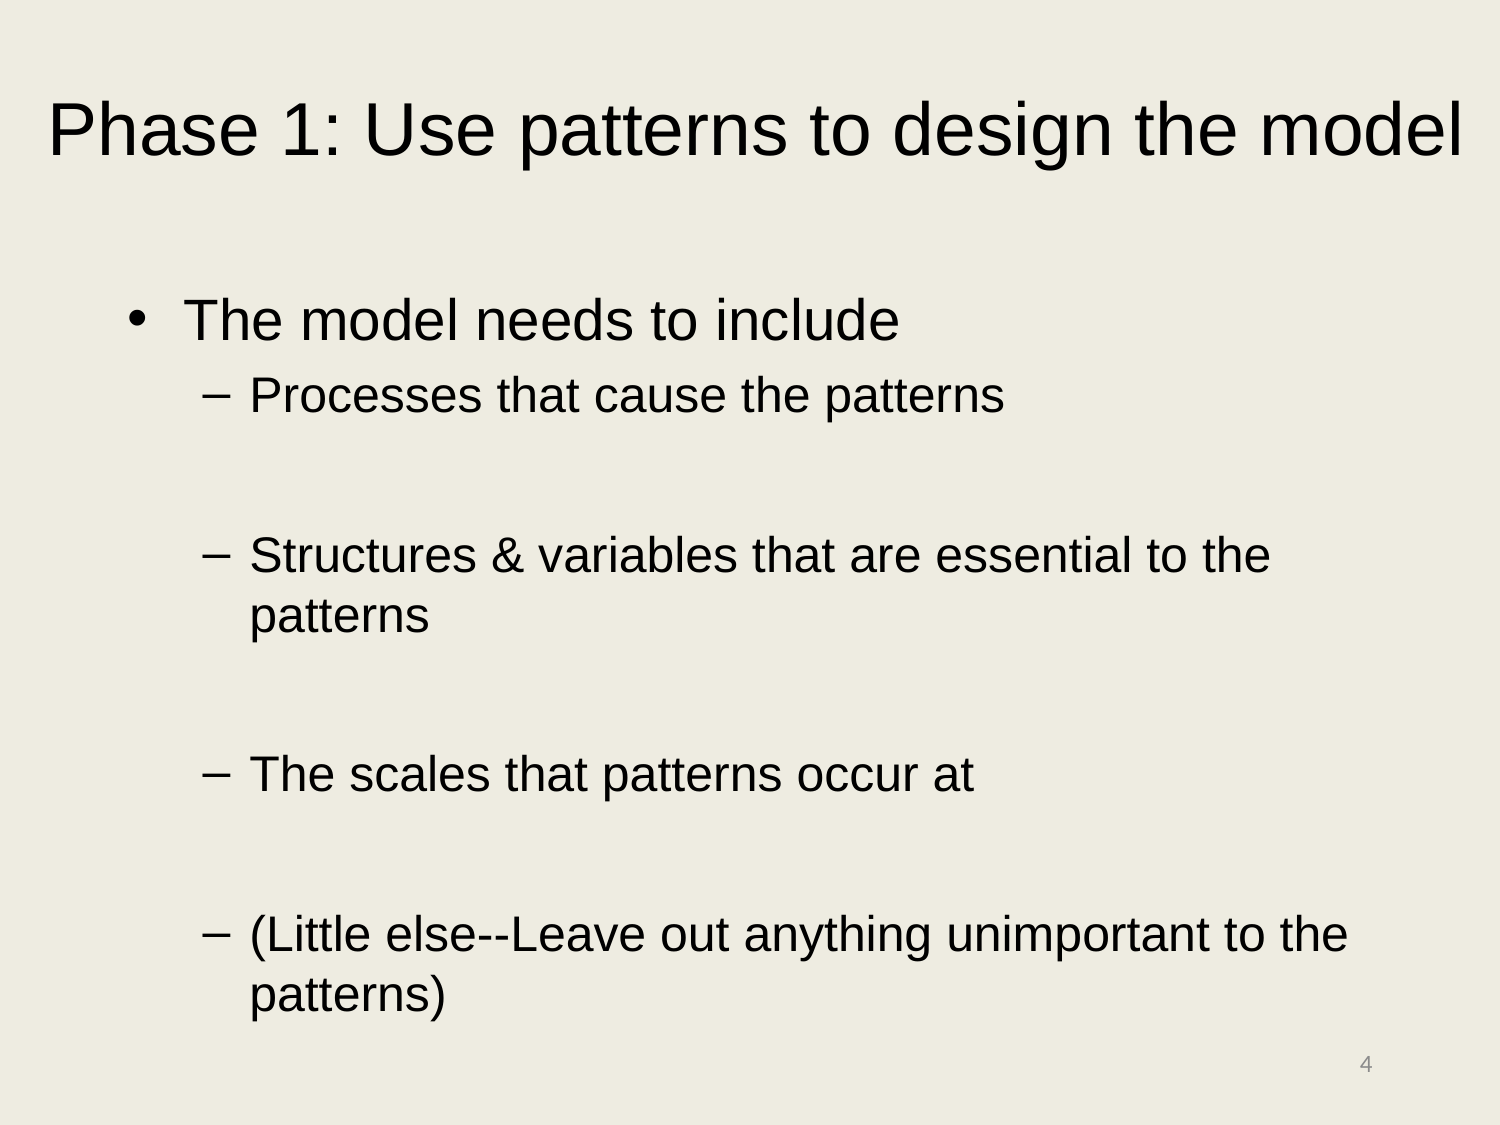

# Phase 1: Use patterns to design the model
The model needs to include
Processes that cause the patterns

Structures & variables that are essential to the patterns

The scales that patterns occur at

(Little else--Leave out anything unimportant to the patterns)
4